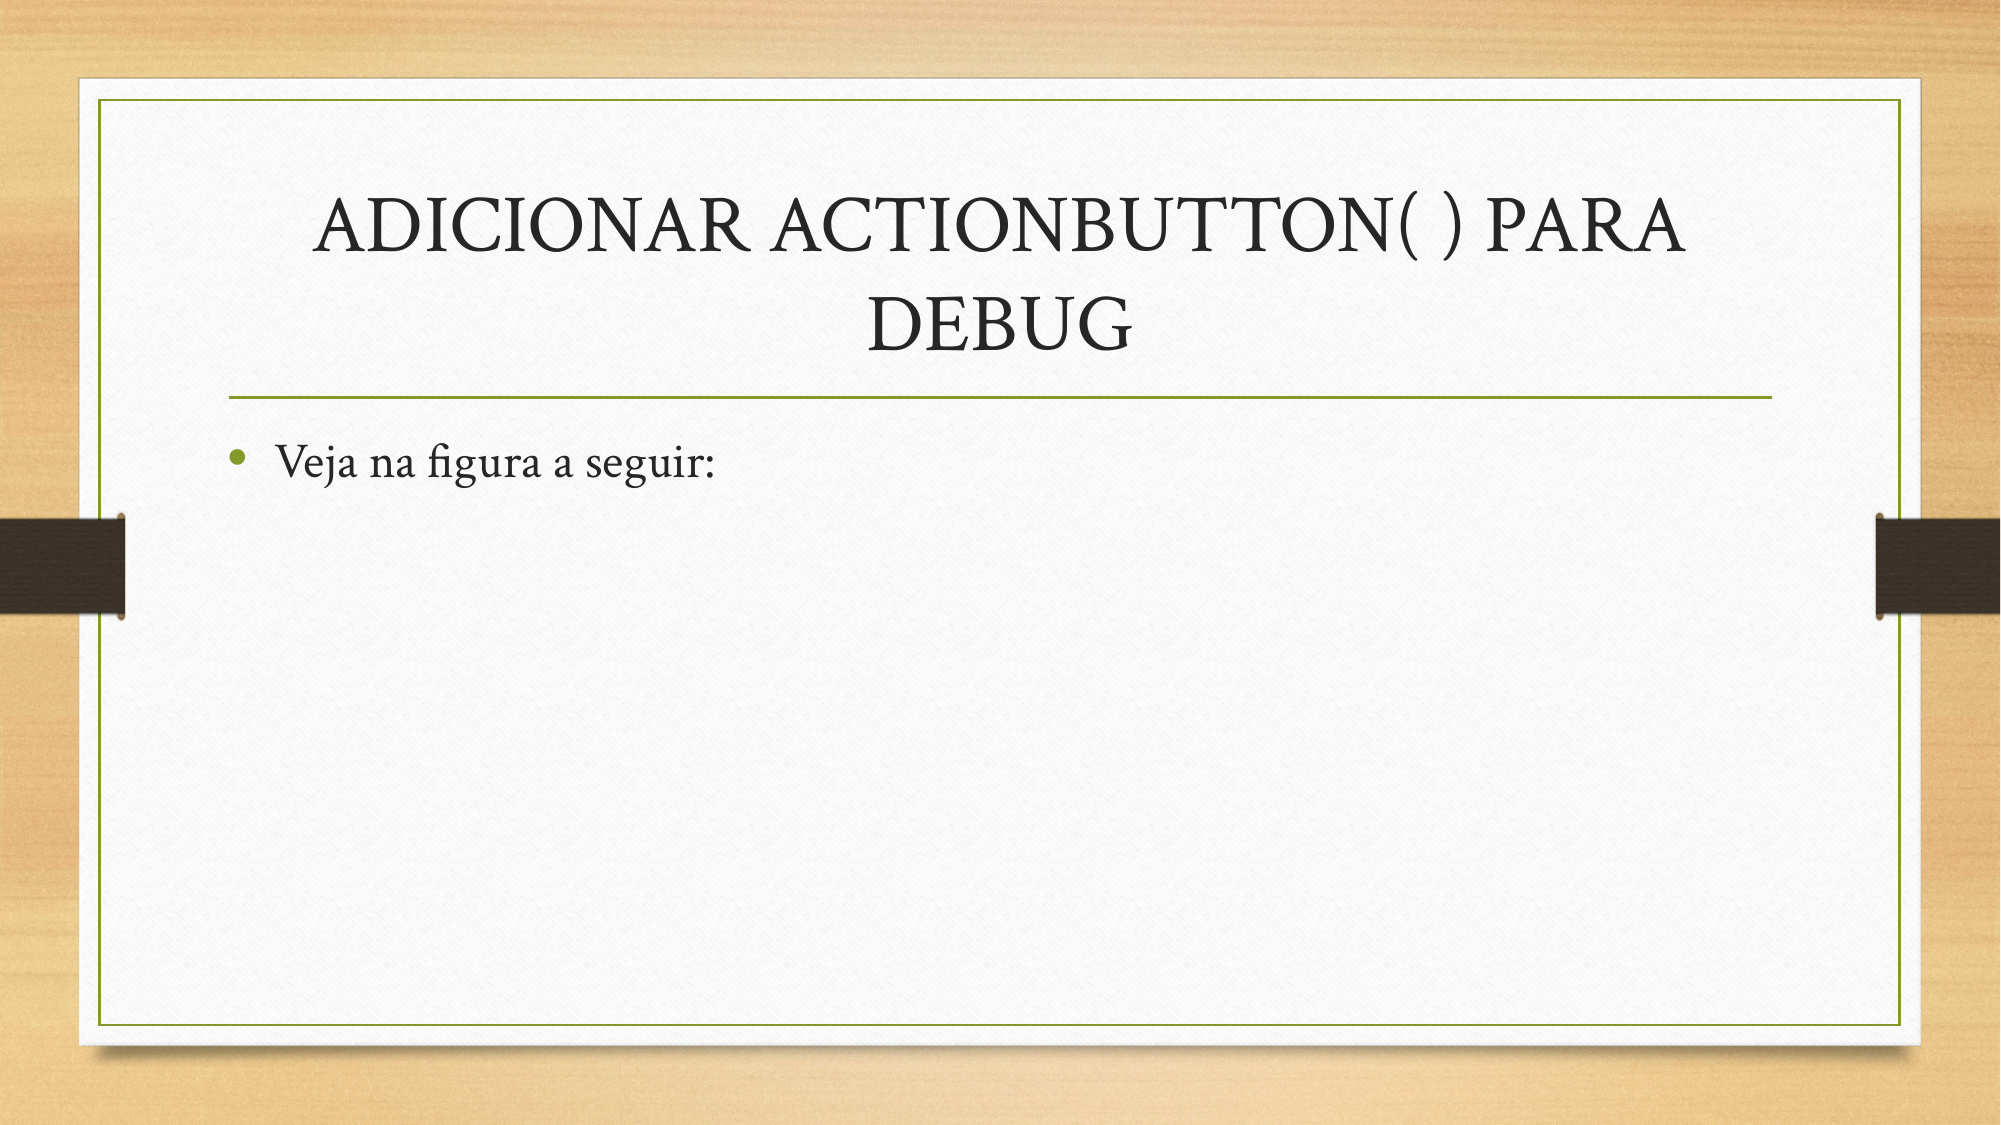

# ADICIONAR ACTIONBUTTON( ) PARA DEBUG
Veja na figura a seguir: